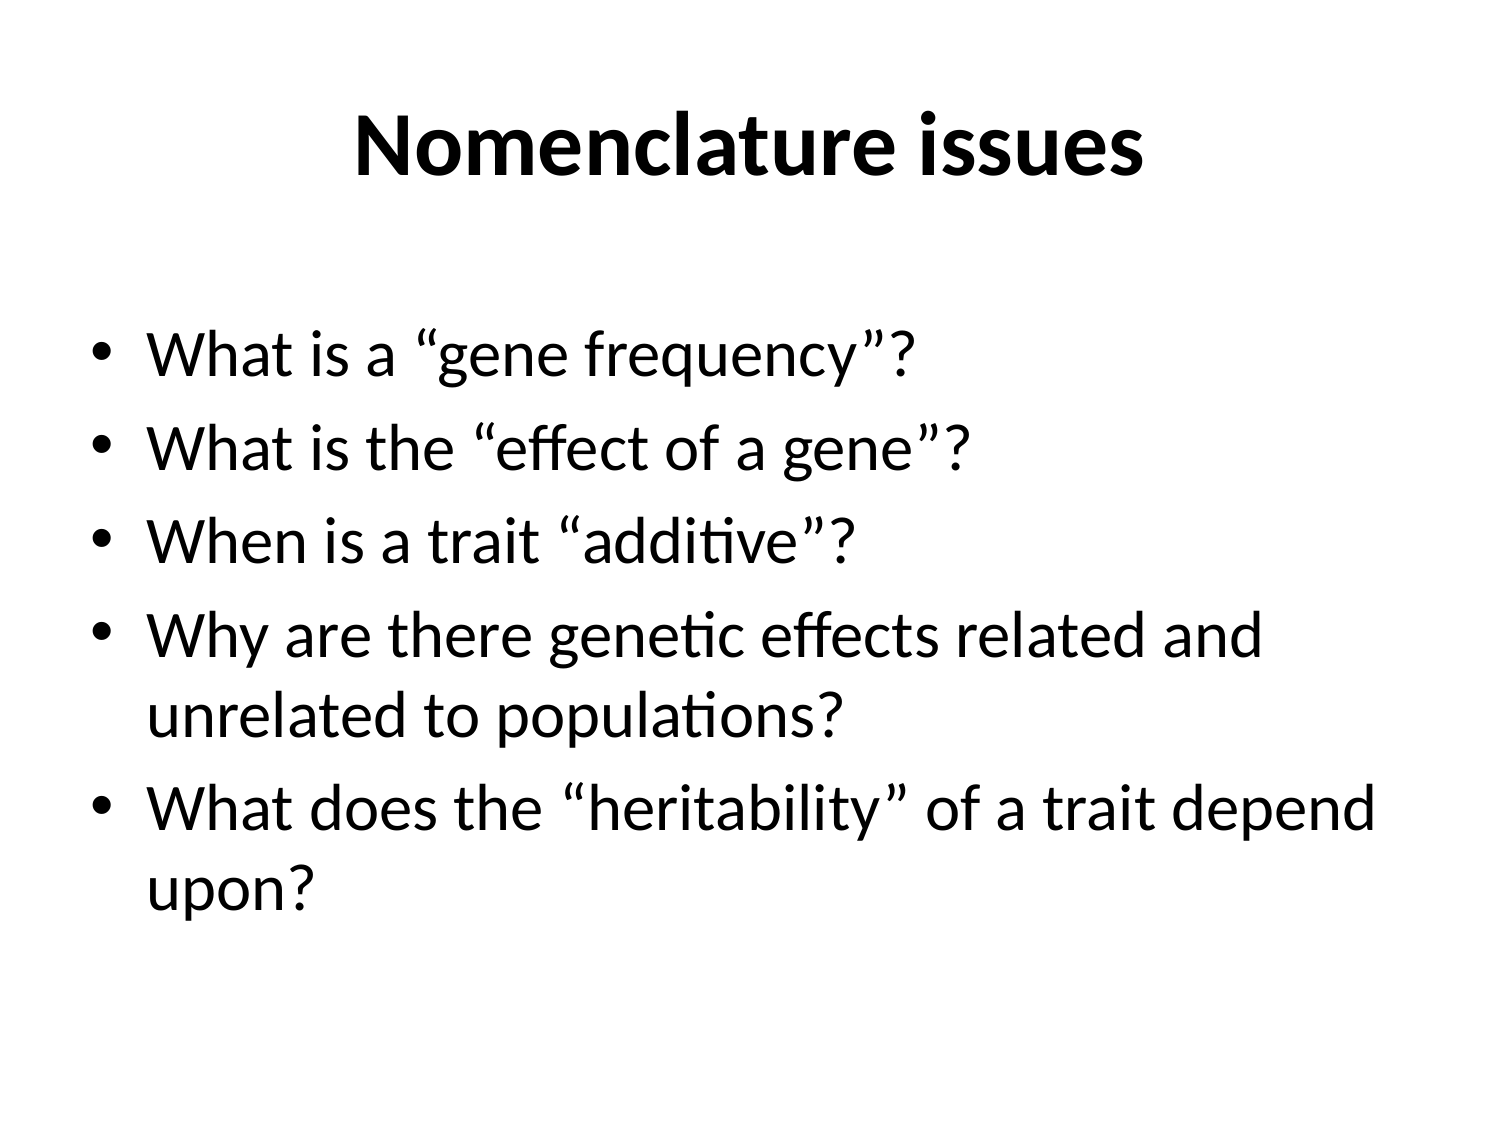

# Nomenclature issues
What is a “gene frequency”?
What is the “effect of a gene”?
When is a trait “additive”?
Why are there genetic effects related and unrelated to populations?
What does the “heritability” of a trait depend upon?